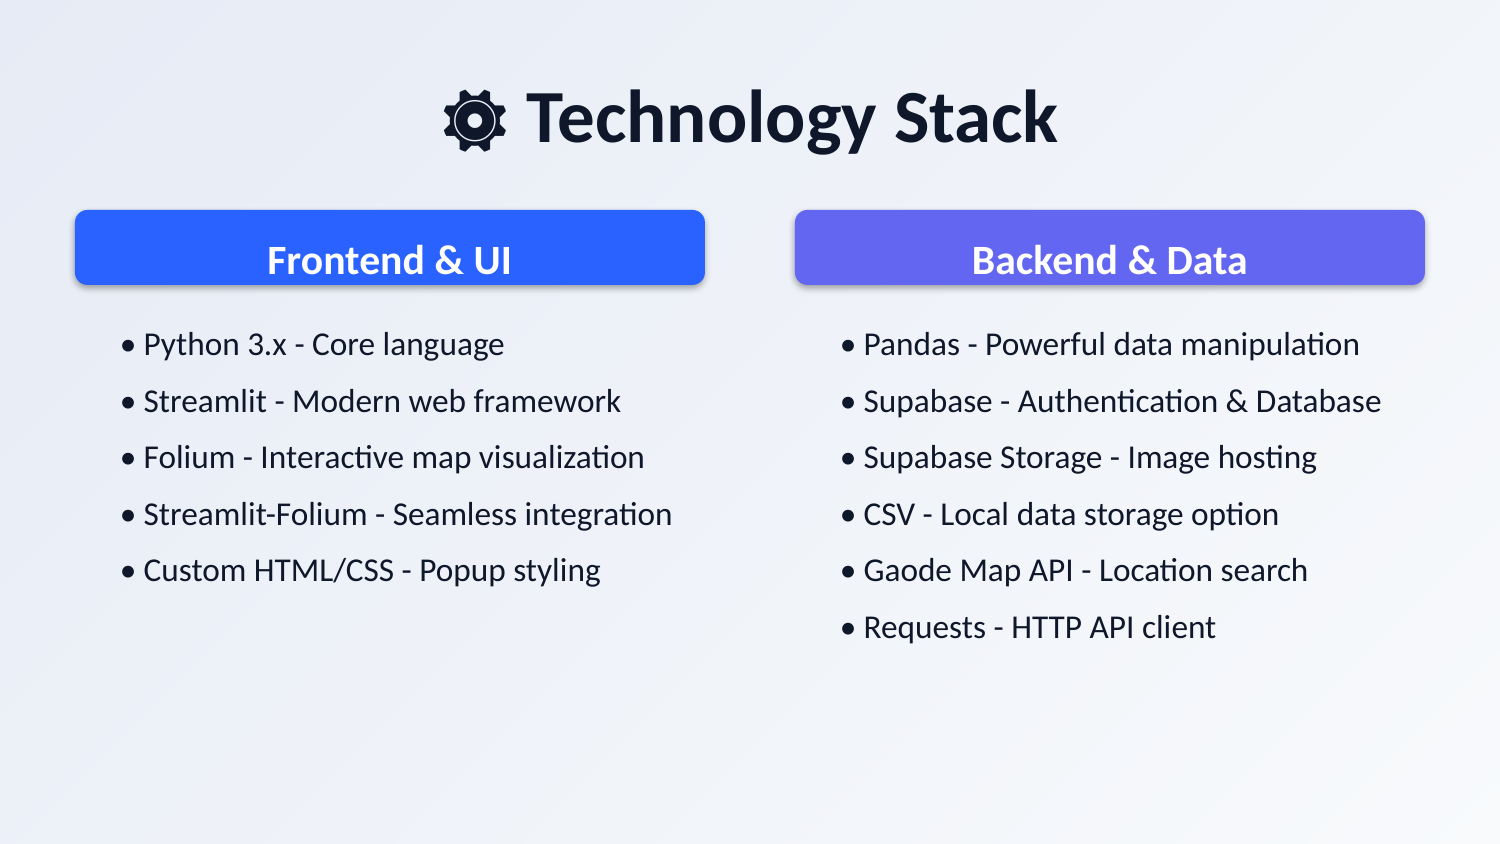

⚙️ Technology Stack

Frontend & UI
Backend & Data
• Python 3.x - Core language
• Streamlit - Modern web framework
• Folium - Interactive map visualization
• Streamlit-Folium - Seamless integration
• Custom HTML/CSS - Popup styling
• Pandas - Powerful data manipulation
• Supabase - Authentication & Database
• Supabase Storage - Image hosting
• CSV - Local data storage option
• Gaode Map API - Location search
• Requests - HTTP API client